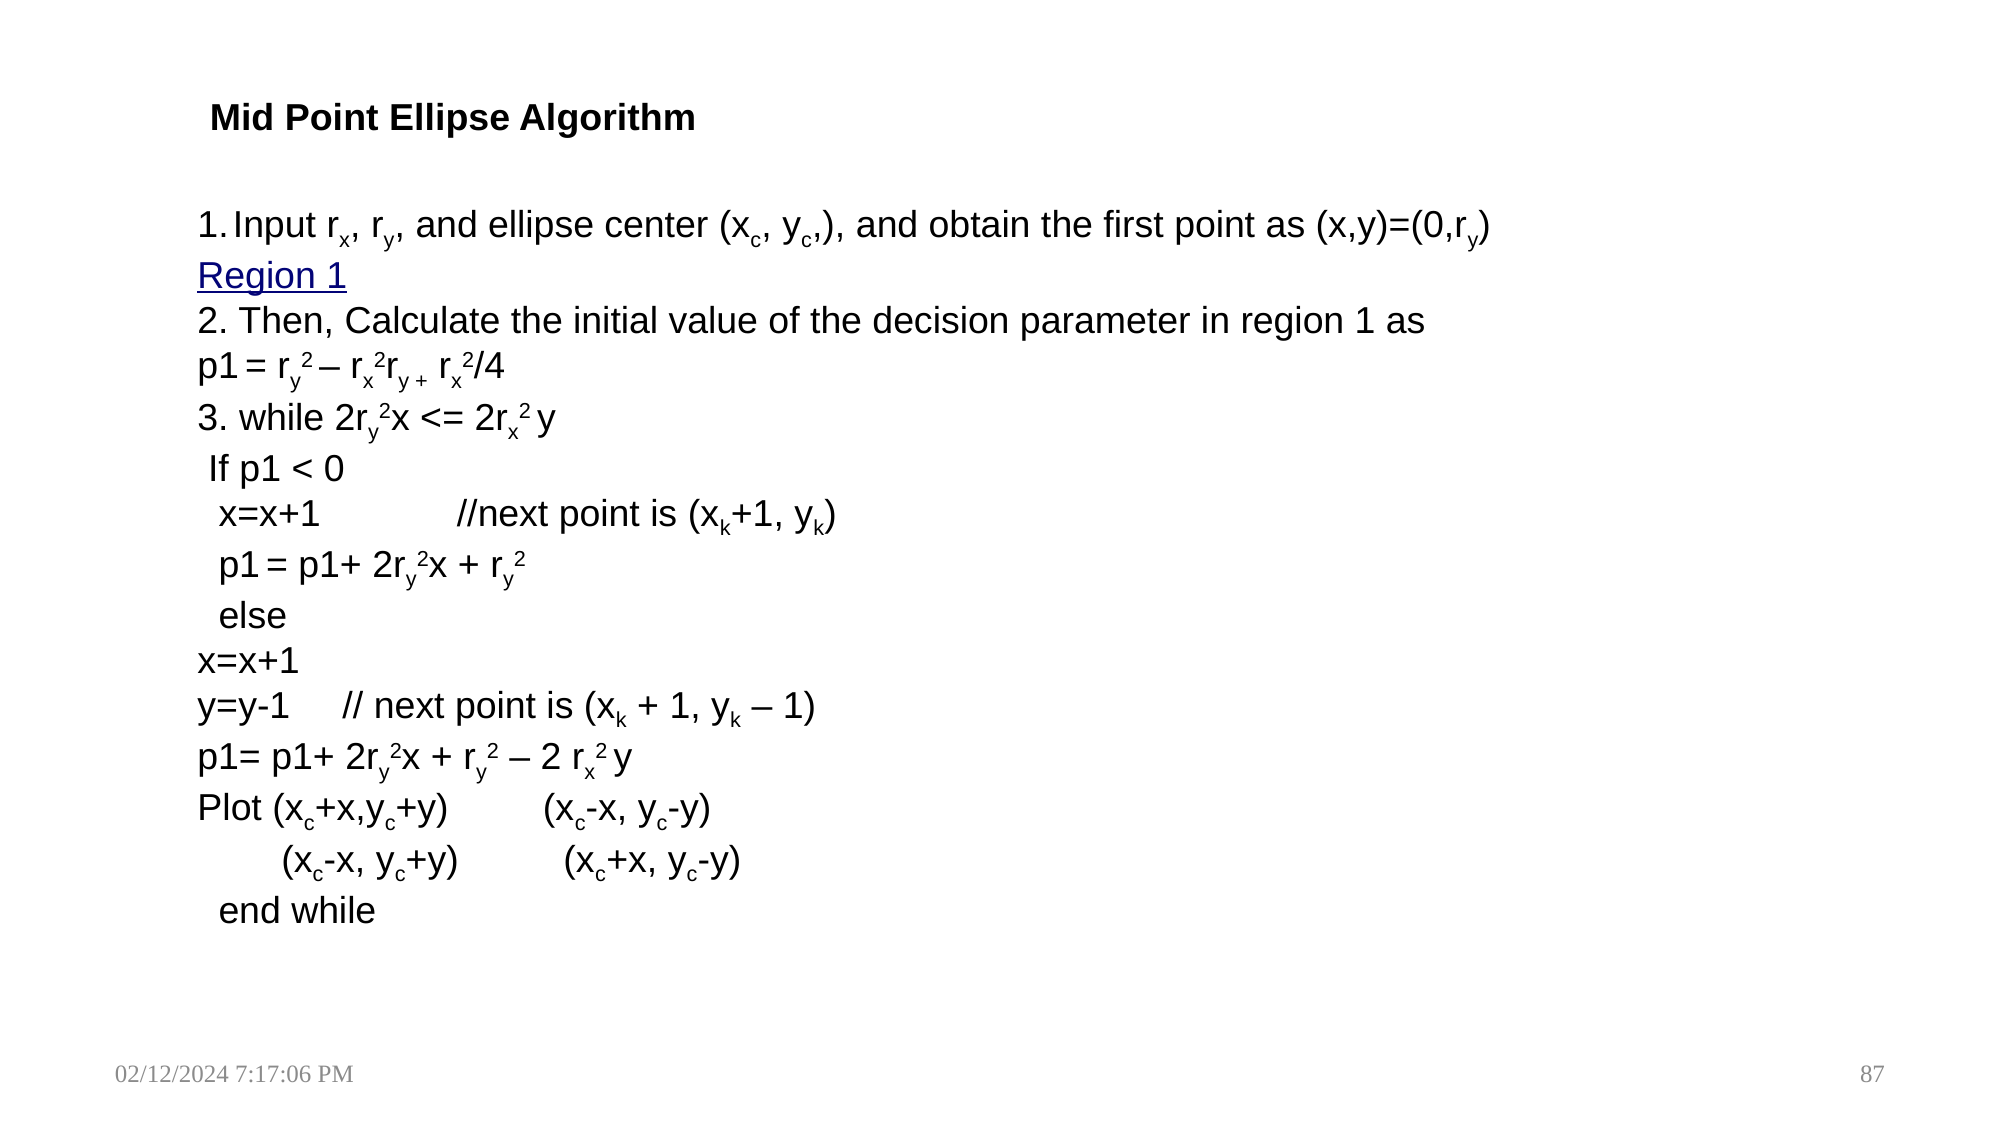

Mid Point Ellipse Algorithm
Input rx, ry, and ellipse center (xc, yc,), and obtain the first point as (x,y)=(0,ry)
Region 1
2. Then, Calculate the initial value of the decision parameter in region 1 as
p1 = ry2 – rx2ry + rx2/4
3. while 2ry2x <= 2rx2 y
 If p1 < 0
  x=x+1             //next point is (xk+1, yk)
  p1 = p1+ 2ry2x + ry2
  else
x=x+1
y=y-1     // next point is (xk + 1, yk – 1)
p1= p1+ 2ry2x + ry2 – 2 rx2 y
Plot (xc+x,yc+y)         (xc-x, yc-y)
        (xc-x, yc+y)          (xc+x, yc-y)
  end while
02/12/2024 7:17:06 PM
87